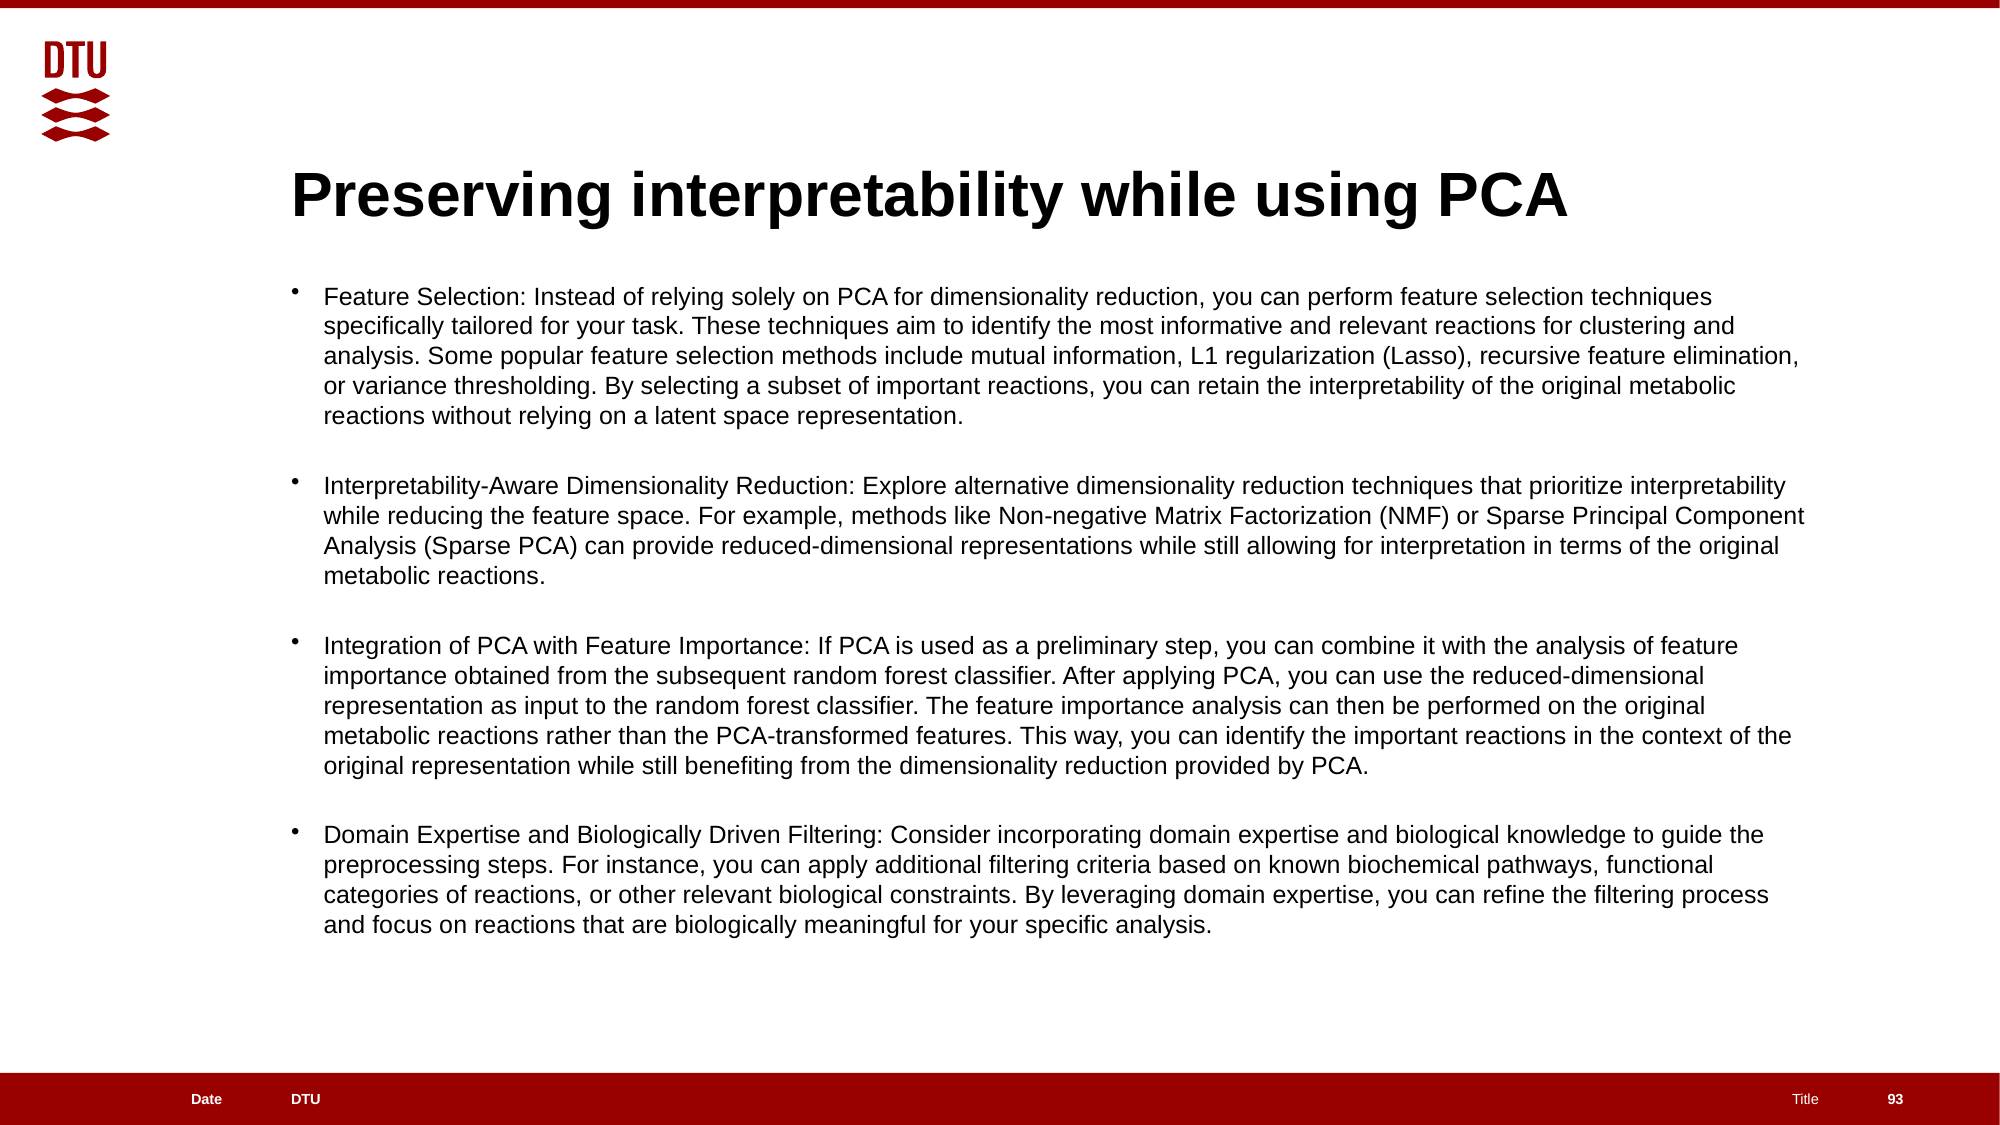

# Preserving interpretability while using PCA
Feature Selection: Instead of relying solely on PCA for dimensionality reduction, you can perform feature selection techniques specifically tailored for your task. These techniques aim to identify the most informative and relevant reactions for clustering and analysis. Some popular feature selection methods include mutual information, L1 regularization (Lasso), recursive feature elimination, or variance thresholding. By selecting a subset of important reactions, you can retain the interpretability of the original metabolic reactions without relying on a latent space representation.

Interpretability-Aware Dimensionality Reduction: Explore alternative dimensionality reduction techniques that prioritize interpretability while reducing the feature space. For example, methods like Non-negative Matrix Factorization (NMF) or Sparse Principal Component Analysis (Sparse PCA) can provide reduced-dimensional representations while still allowing for interpretation in terms of the original metabolic reactions.

Integration of PCA with Feature Importance: If PCA is used as a preliminary step, you can combine it with the analysis of feature importance obtained from the subsequent random forest classifier. After applying PCA, you can use the reduced-dimensional representation as input to the random forest classifier. The feature importance analysis can then be performed on the original metabolic reactions rather than the PCA-transformed features. This way, you can identify the important reactions in the context of the original representation while still benefiting from the dimensionality reduction provided by PCA.

Domain Expertise and Biologically Driven Filtering: Consider incorporating domain expertise and biological knowledge to guide the preprocessing steps. For instance, you can apply additional filtering criteria based on known biochemical pathways, functional categories of reactions, or other relevant biological constraints. By leveraging domain expertise, you can refine the filtering process and focus on reactions that are biologically meaningful for your specific analysis.
93